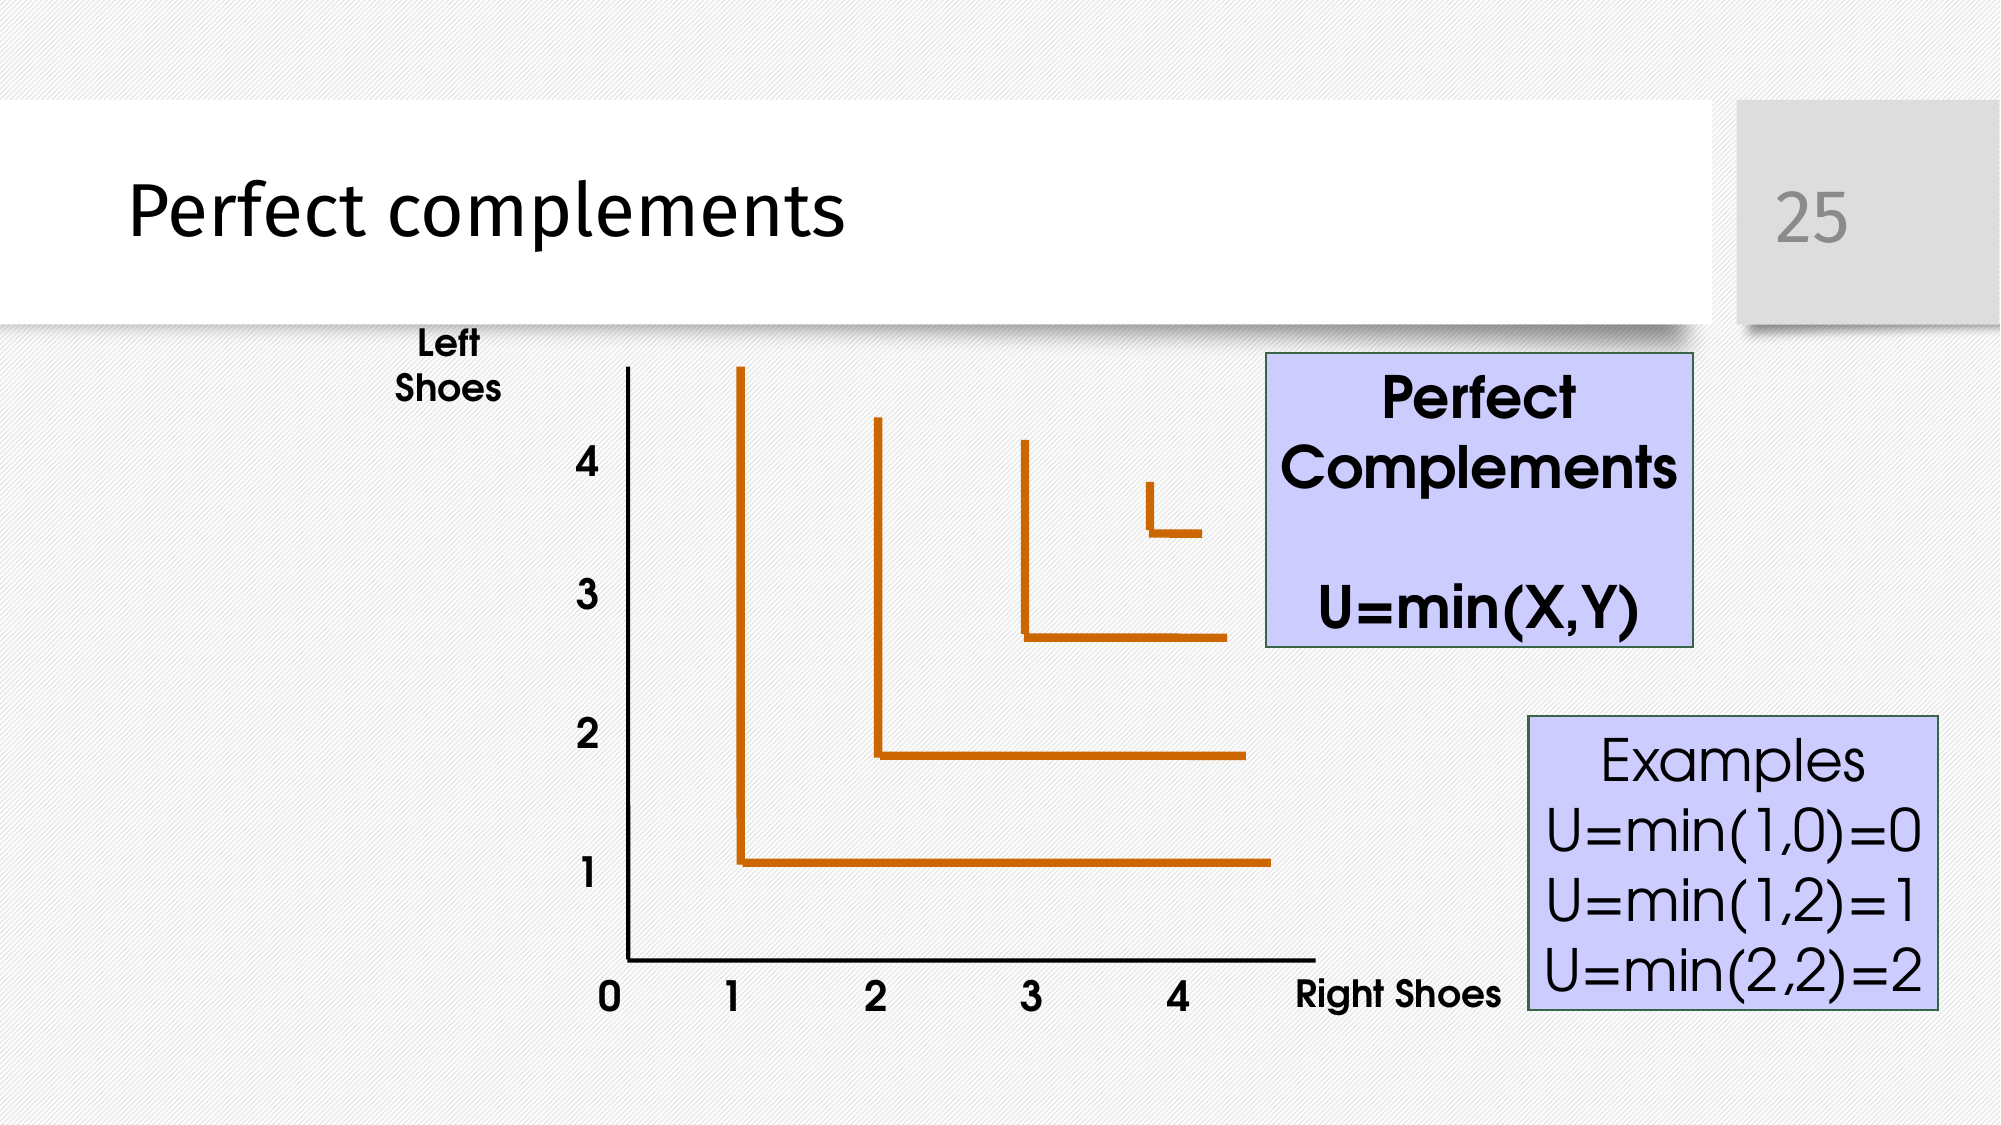

25
# Perfect complements
Left
Shoes

4
3
2
1

0
1
2
3
4
Right Shoes
Perfect
Complements

U=min(X,Y)

Examples
U=min(1,0)=0
U=min(1,2)=1
U=min(2,2)=2